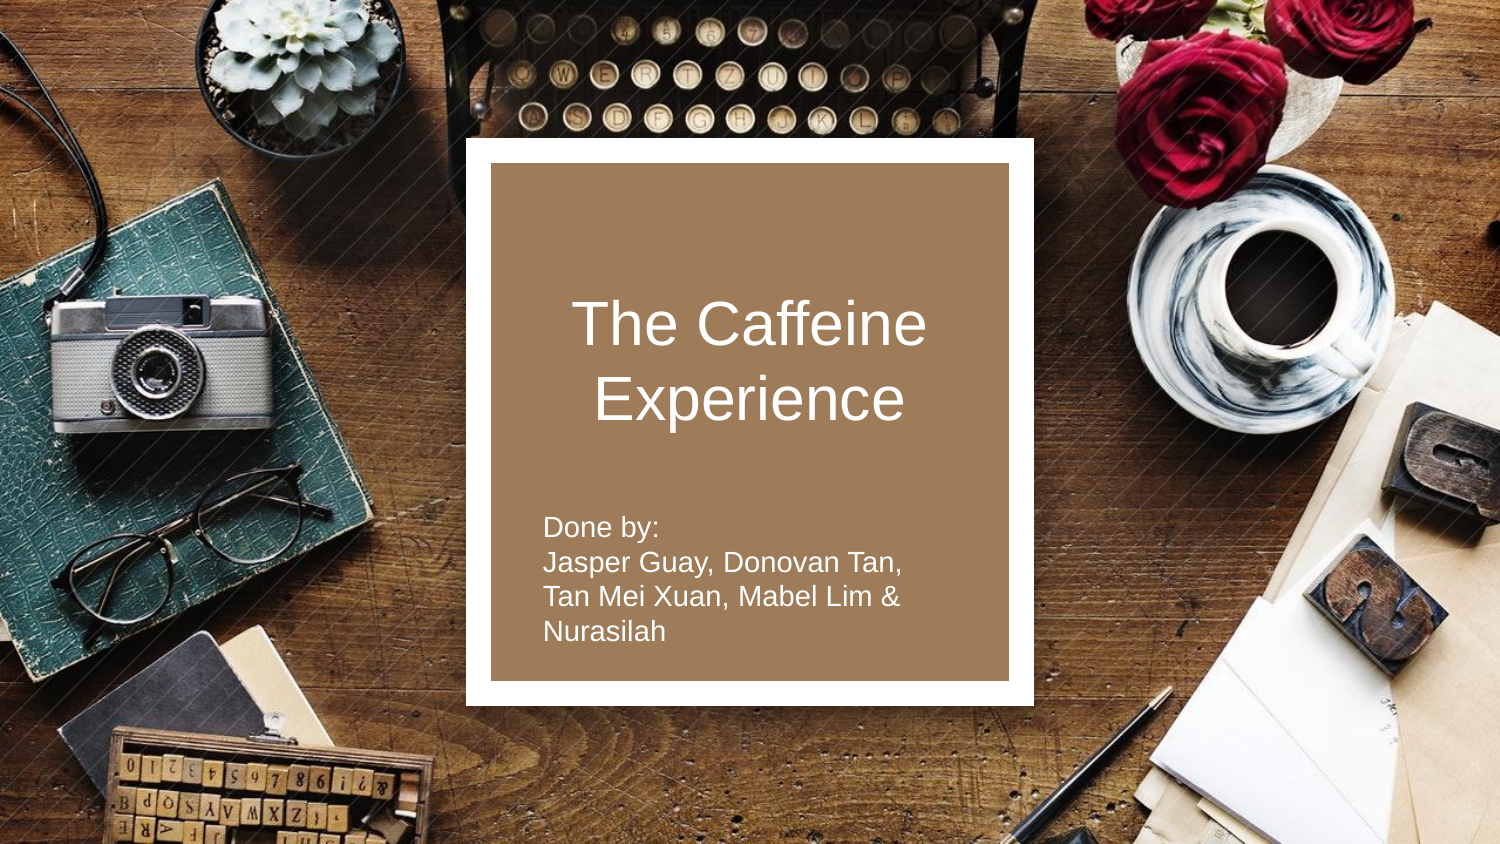

# The Caffeine Experience

Done by:
Jasper Guay, Donovan Tan,
Tan Mei Xuan, Mabel Lim & Nurasilah